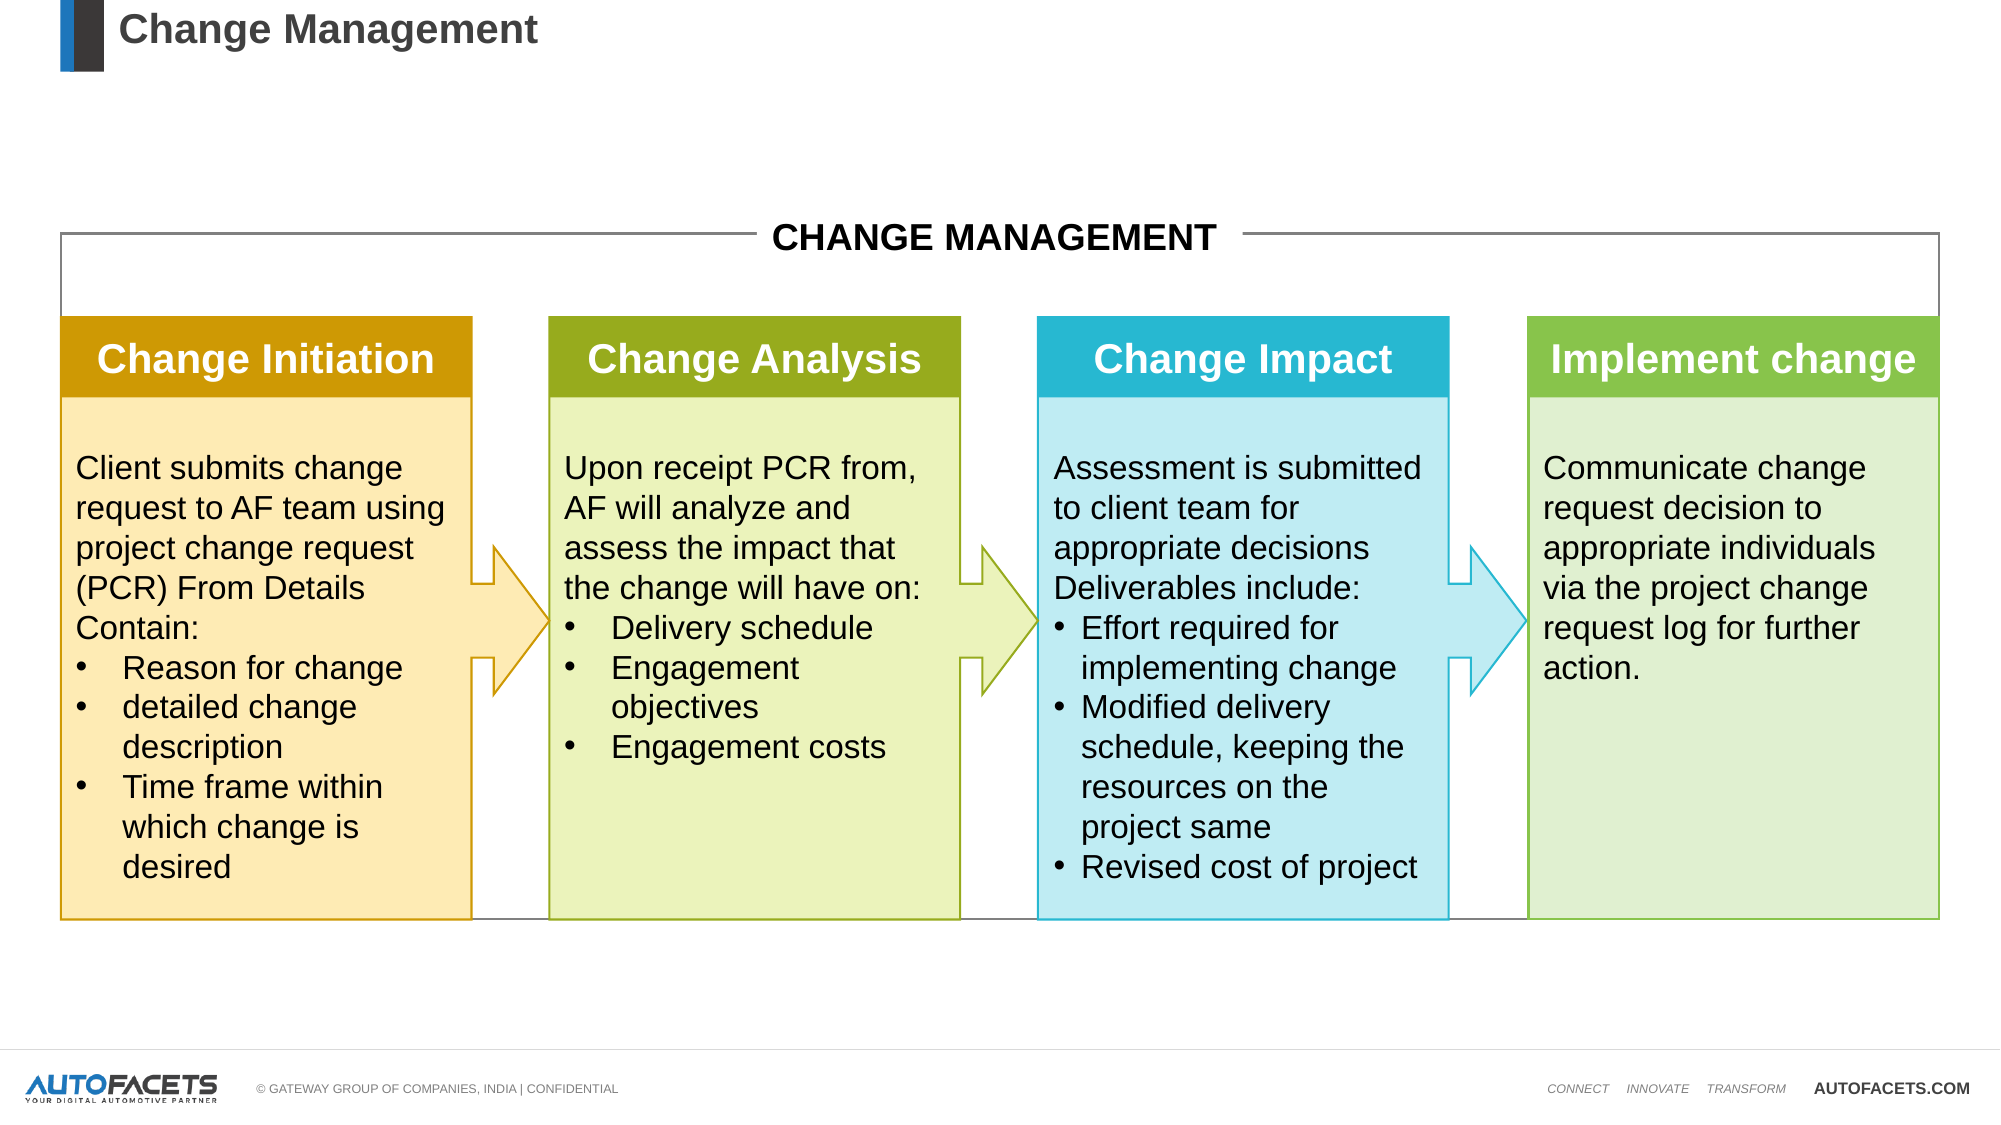

Change Management
CHANGE MANAGEMENT

Change Initiation

Change Analysis

Change Impact

Implement change

Client submits change request to AF team using project change request (PCR) From Details Contain:
Reason for change
detailed change description
Time frame within which change is desired
Upon receipt PCR from, AF will analyze and assess the impact that the change will have on:
Delivery schedule
Engagement objectives
Engagement costs
Assessment is submitted to client team for appropriate decisions Deliverables include:
Effort required for implementing change
Modified delivery schedule, keeping the resources on the project same
Revised cost of project
Communicate change request decision to appropriate individuals via the project change request log for further action.